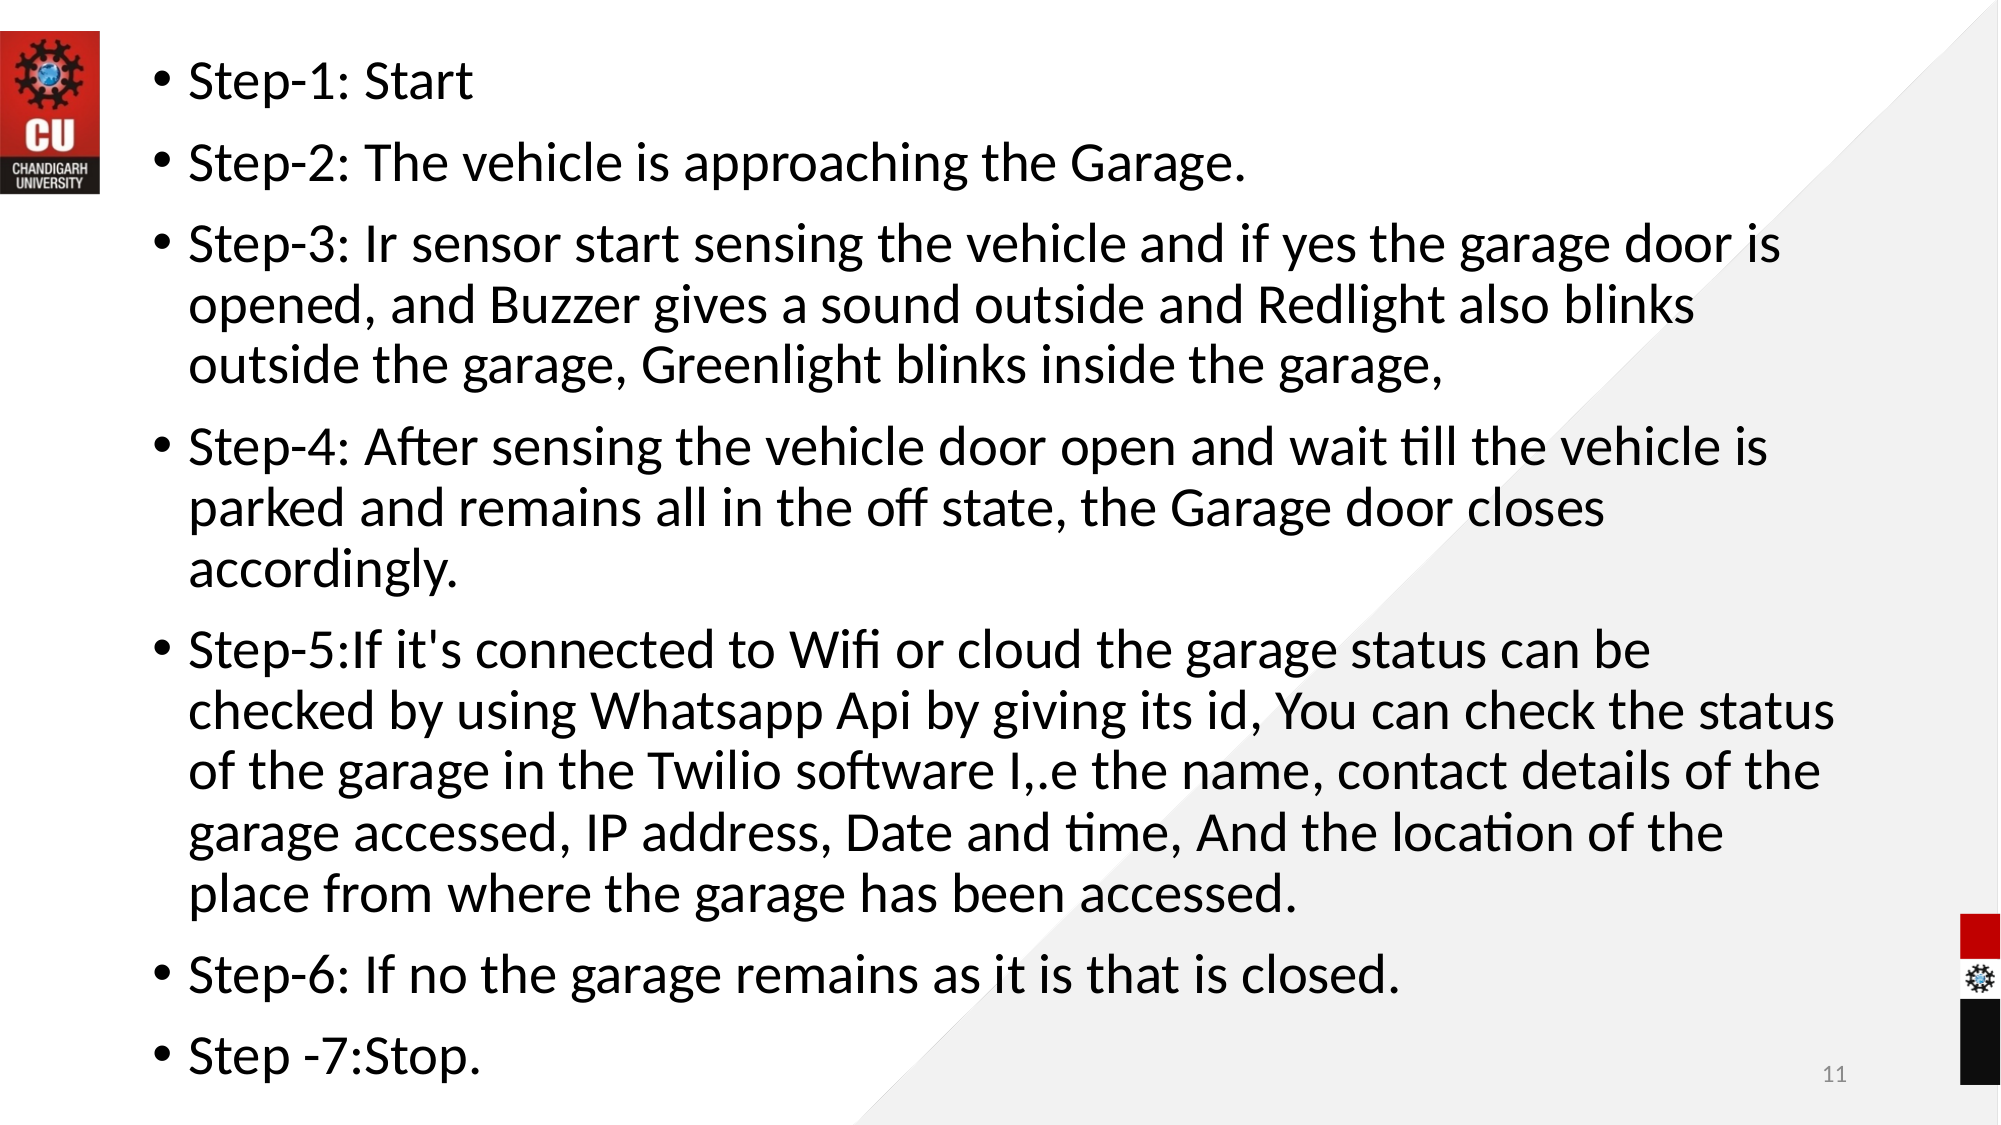

Step-1: Start
Step-2: The vehicle is approaching the Garage.
Step-3: Ir sensor start sensing the vehicle and if yes the garage door is opened, and Buzzer gives a sound outside and Redlight also blinks outside the garage, Greenlight blinks inside the garage,
Step-4: After sensing the vehicle door open and wait till the vehicle is parked and remains all in the off state, the Garage door closes accordingly.
Step-5:If it's connected to Wifi or cloud the garage status can be checked by using Whatsapp Api by giving its id, You can check the status of the garage in the Twilio software I,.e the name, contact details of the garage accessed, IP address, Date and time, And the location of the place from where the garage has been accessed.
Step-6: If no the garage remains as it is that is closed.
Step -7:Stop.
11